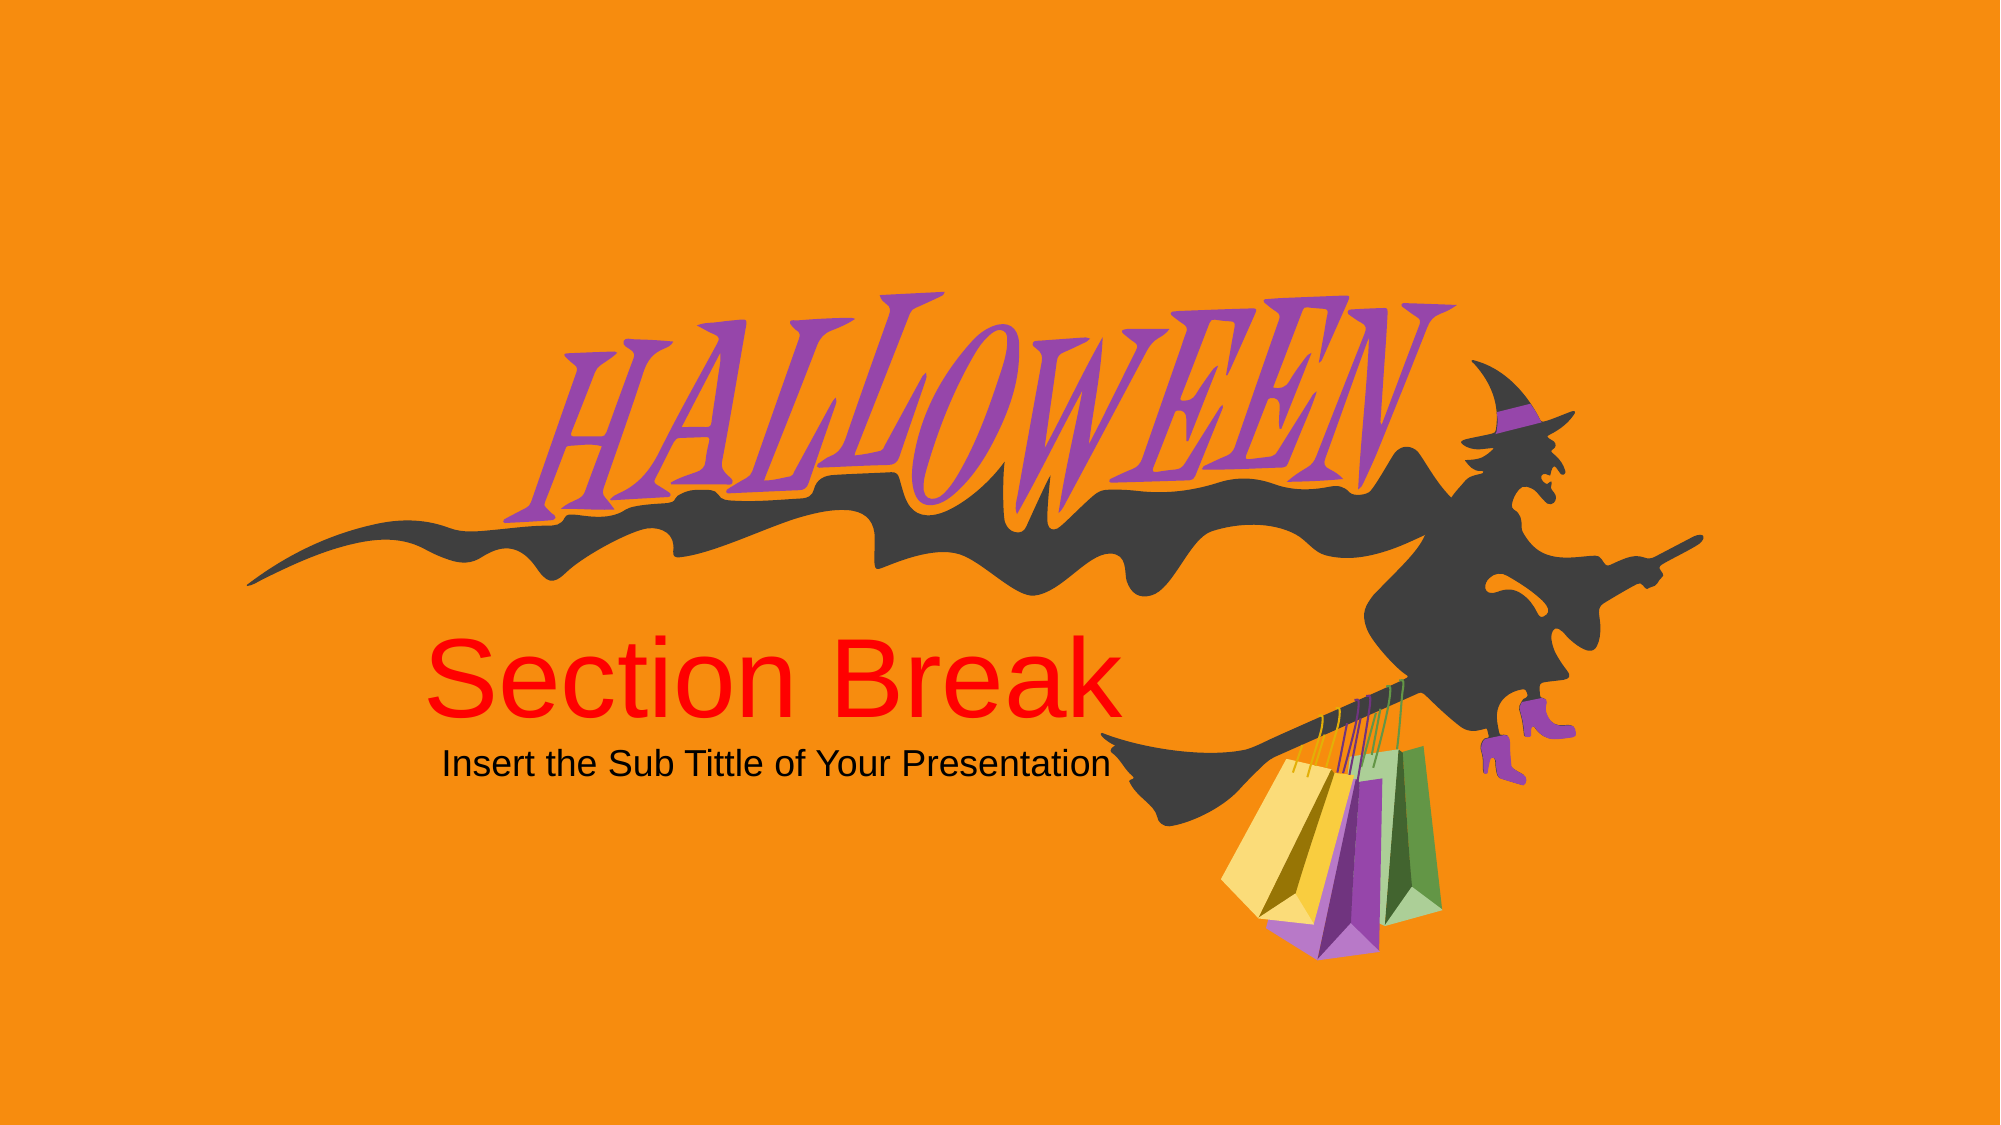

Section Break
Insert the Sub Tittle of Your Presentation